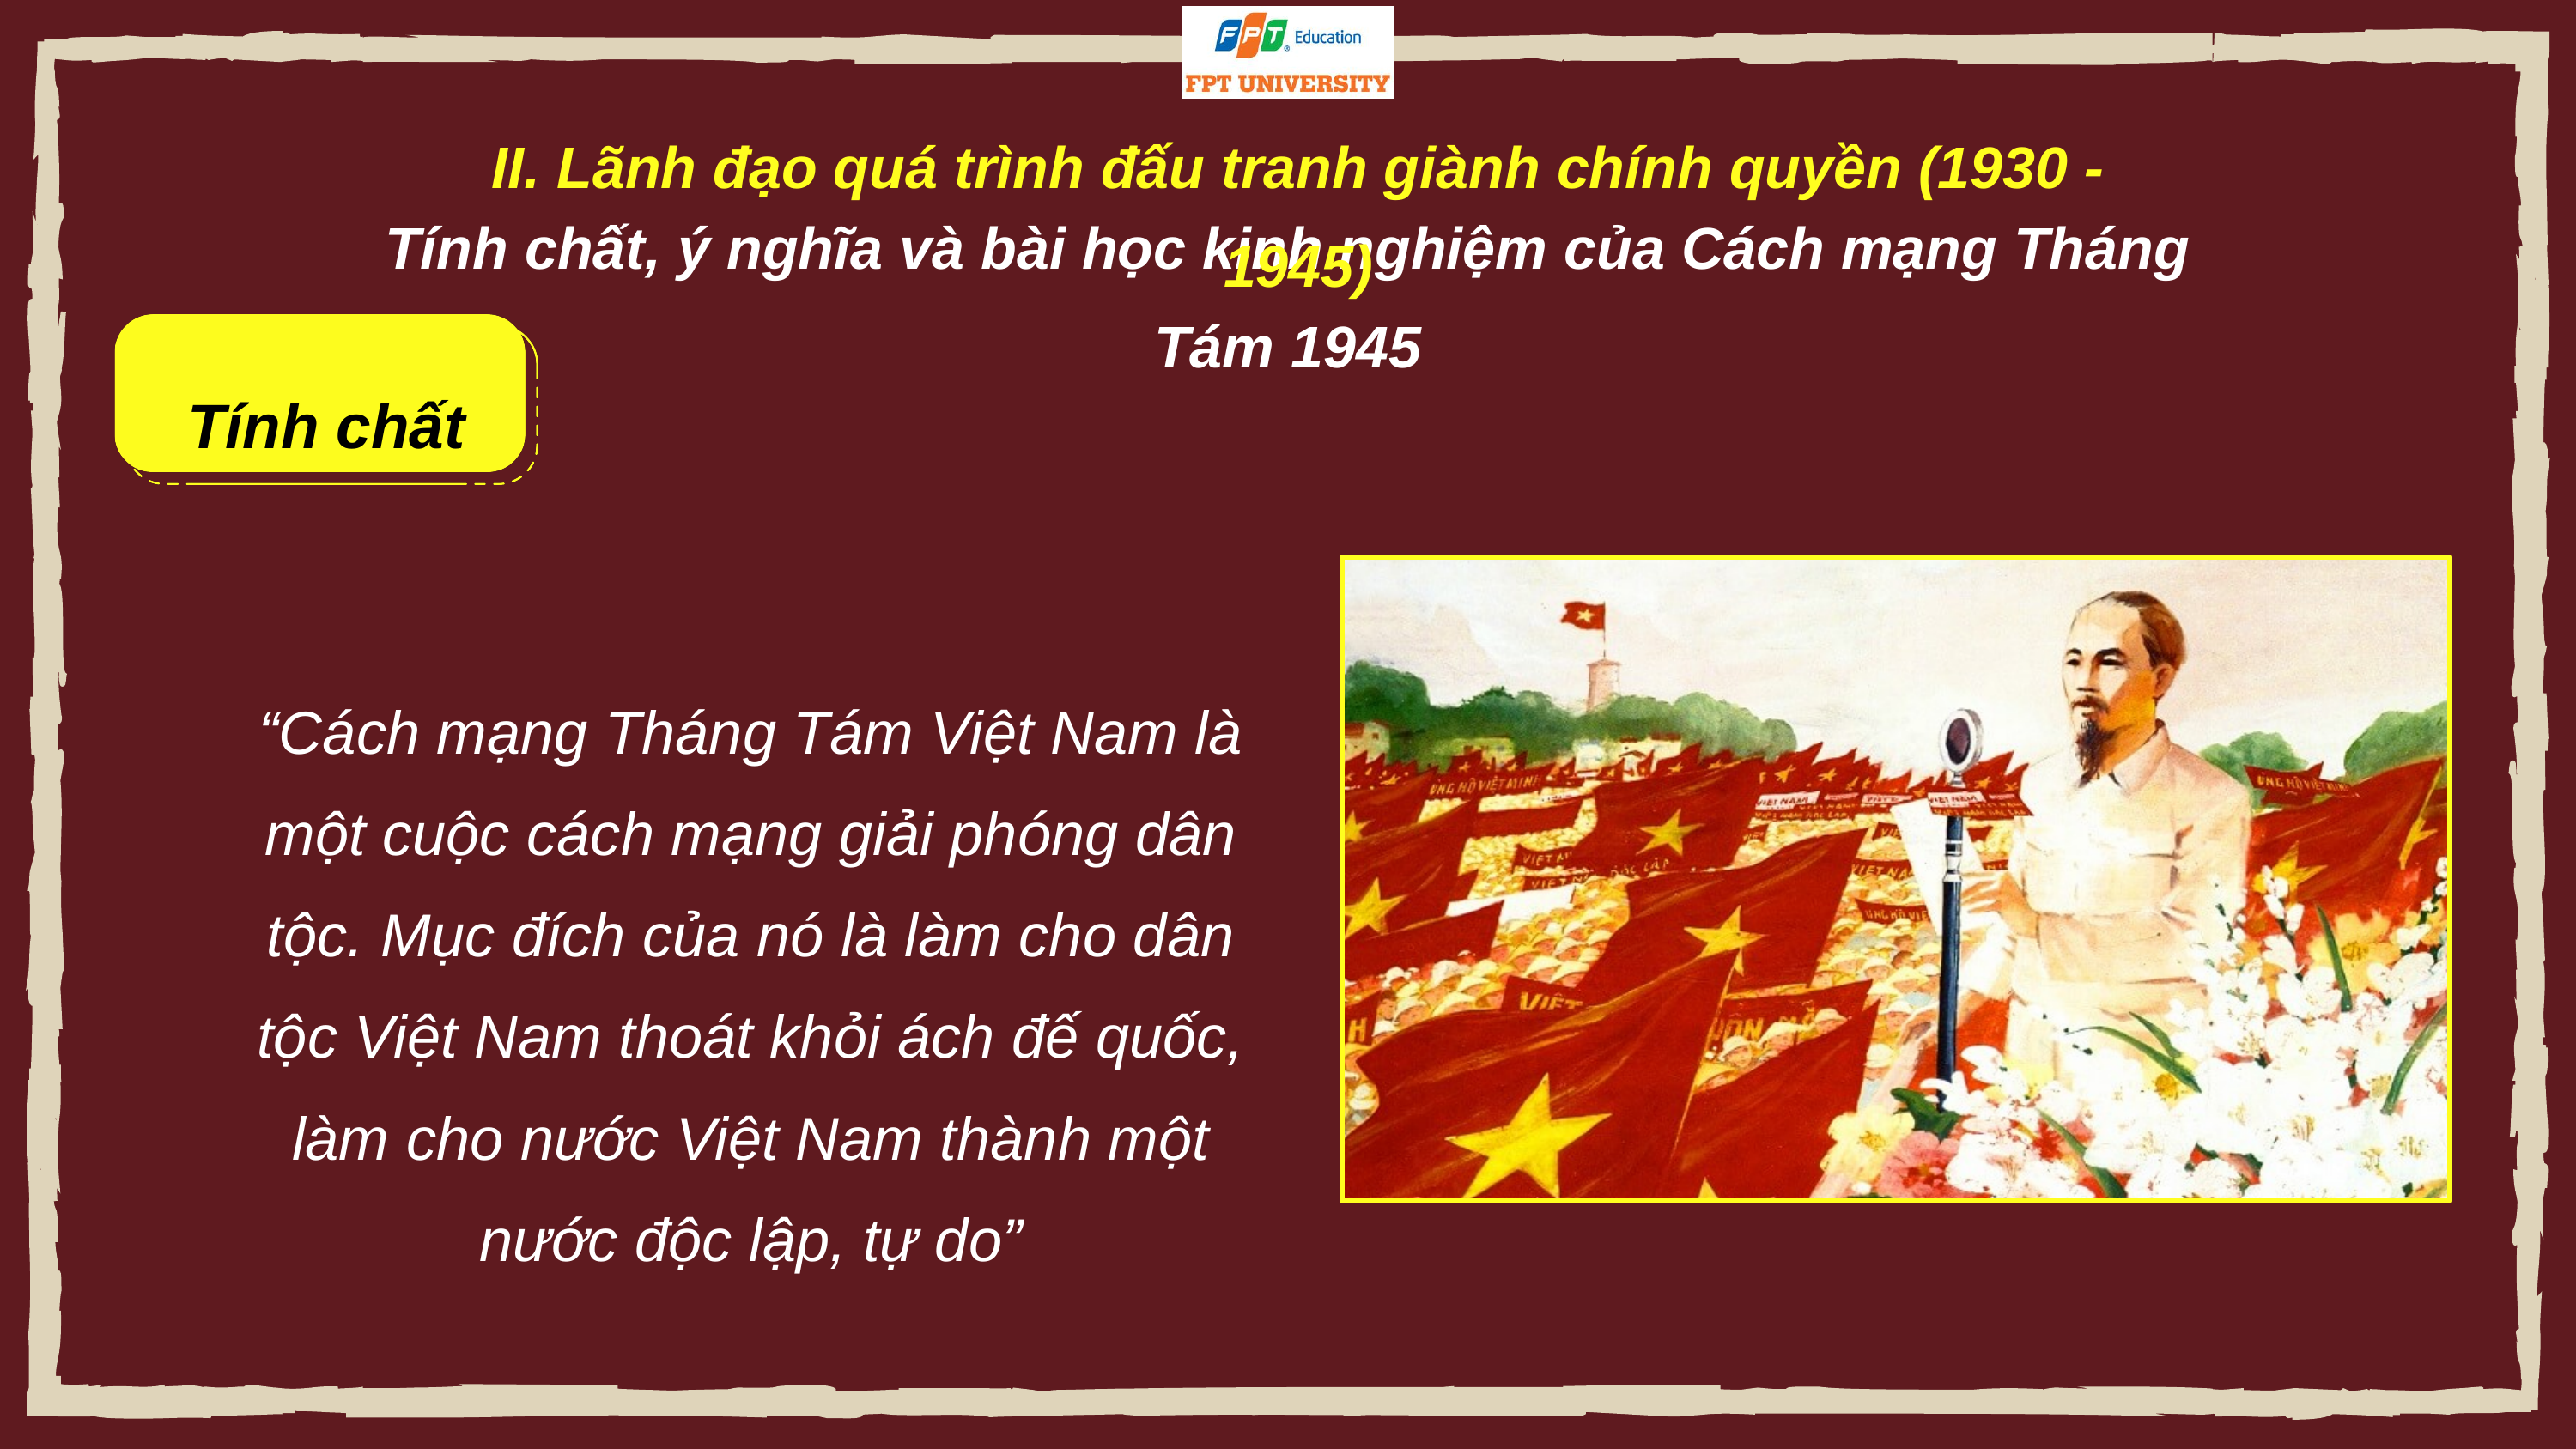

II. Lãnh đạo quá trình đấu tranh giành chính quyền (1930 - 1945)
Tính chất, ý nghĩa và bài học kinh nghiệm của Cách mạng Tháng Tám 1945

Tính chất

“Cách mạng Tháng Tám Việt Nam là một cuộc cách mạng giải phóng dân tộc. Mục đích của nó là làm cho dân tộc Việt Nam thoát khỏi ách đế quốc, làm cho nước Việt Nam thành một nước độc lập, tự do”